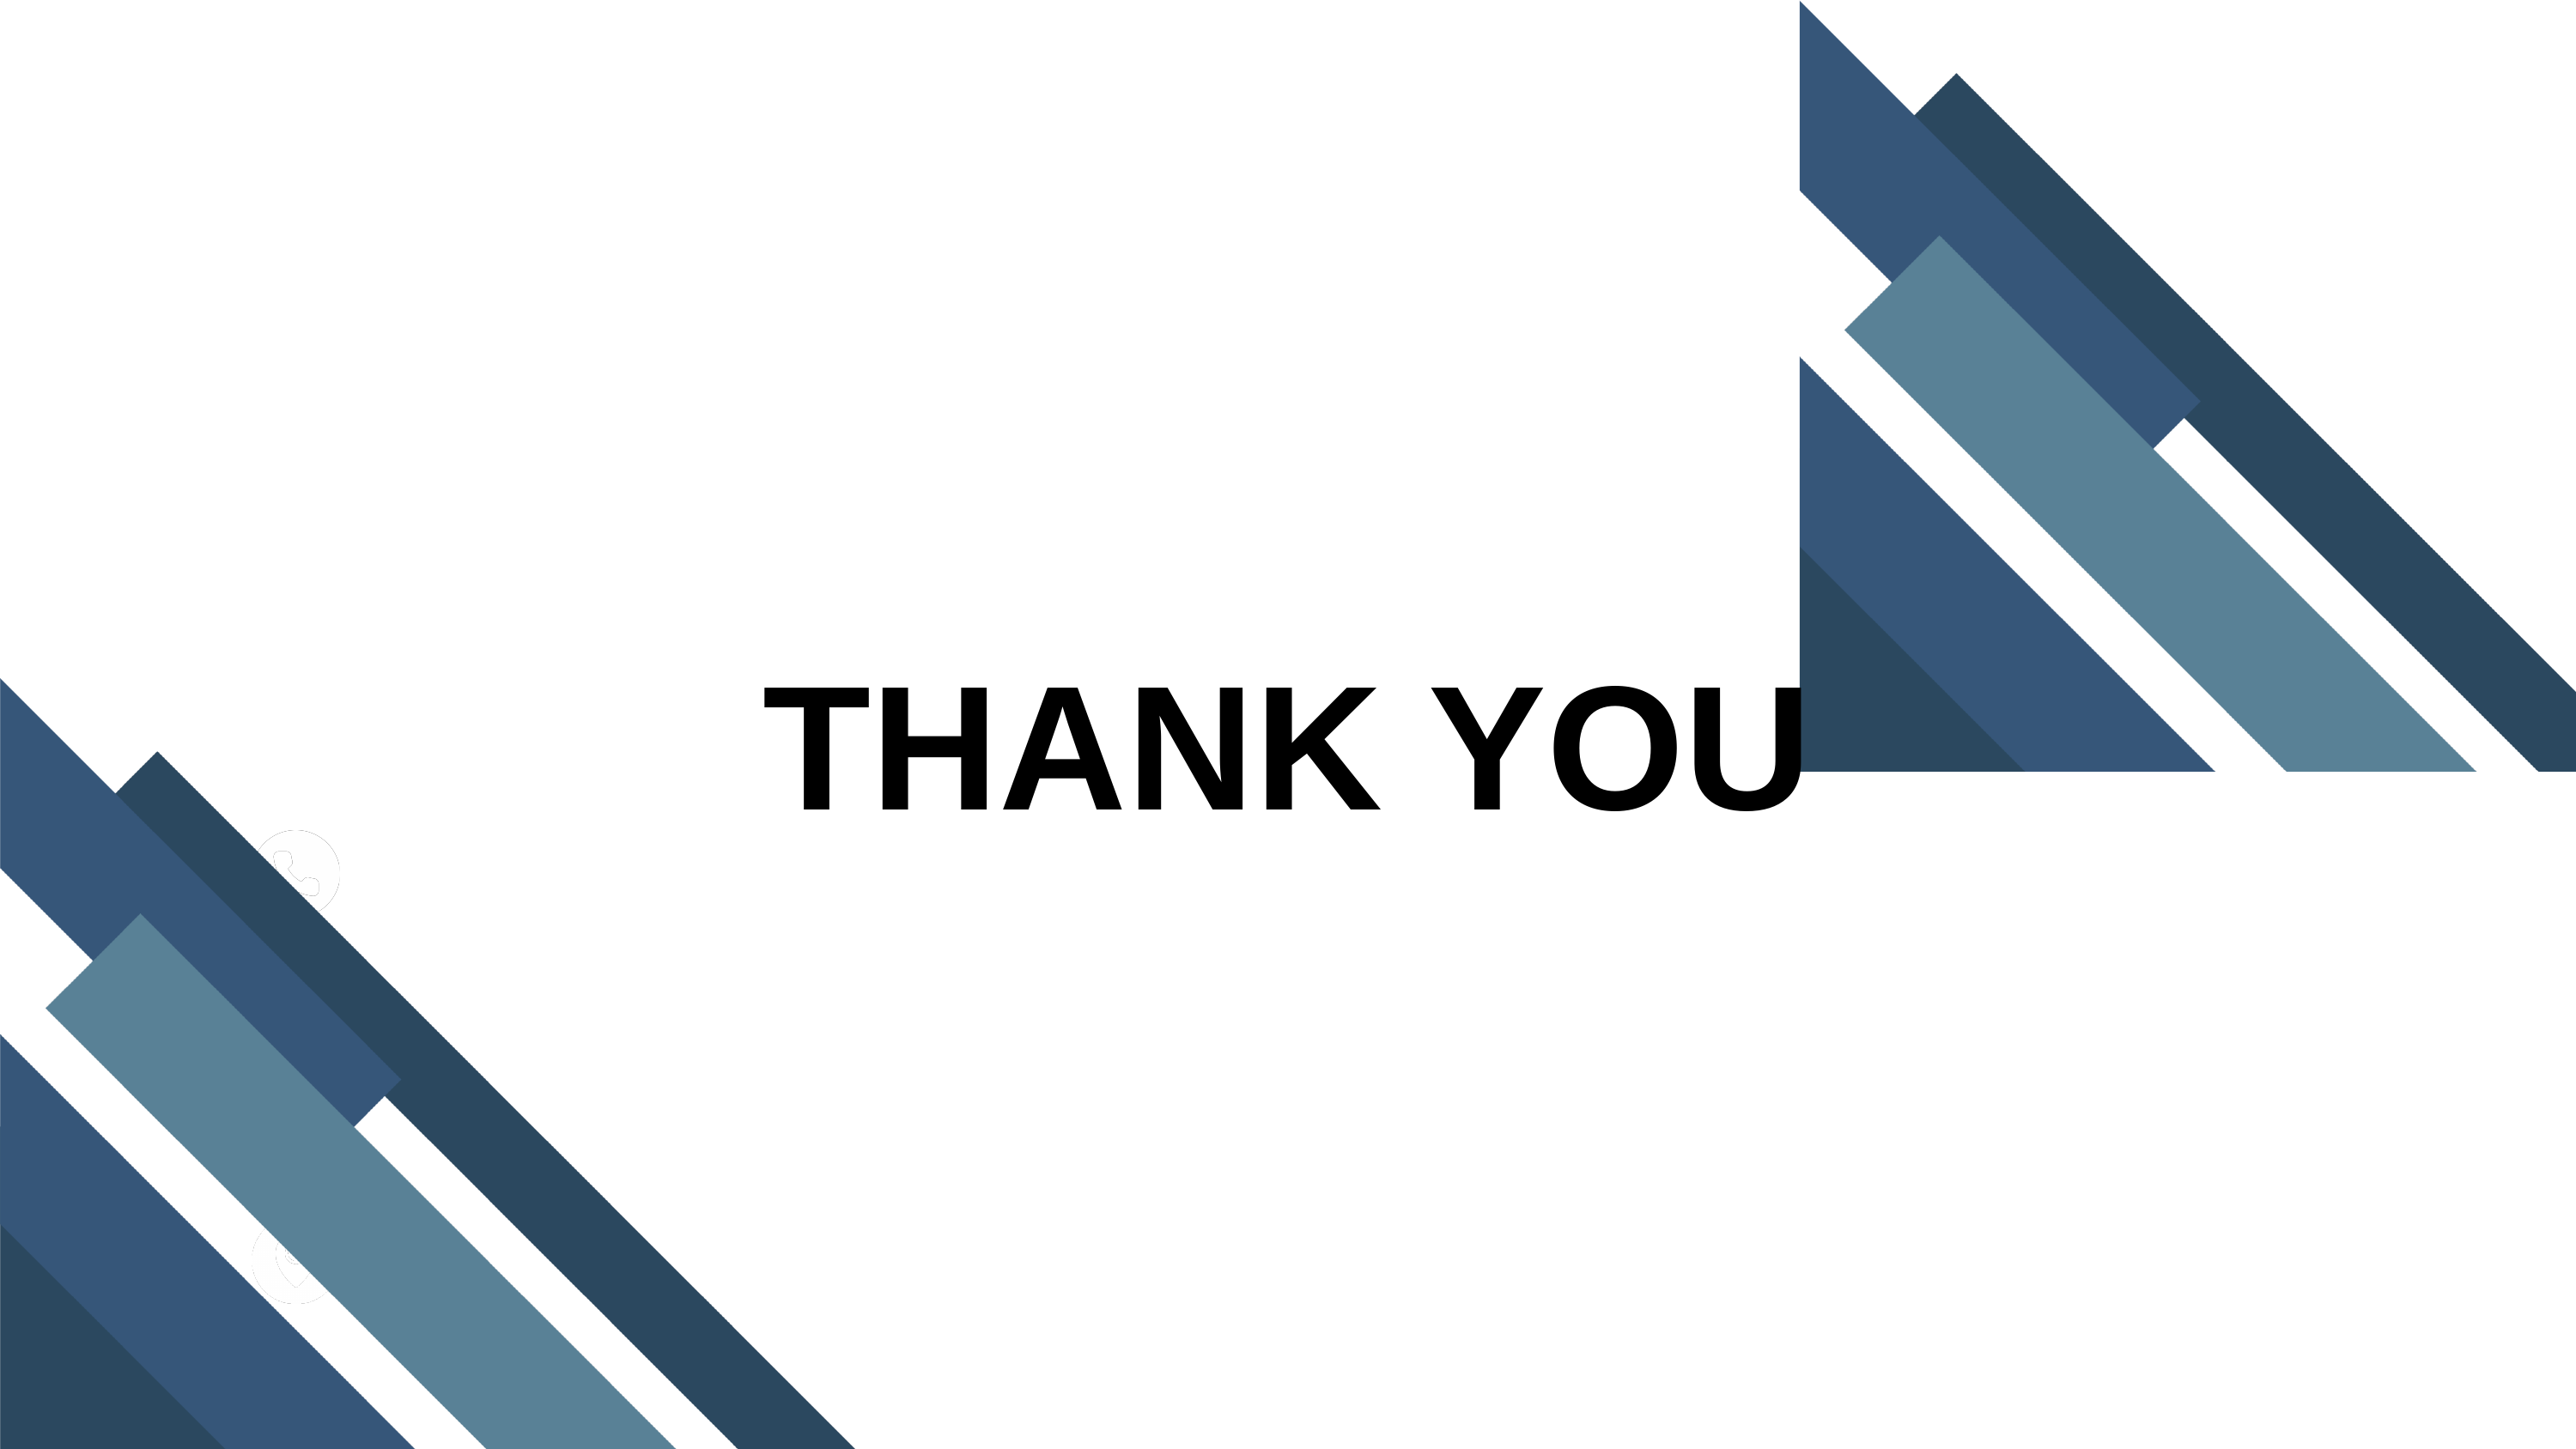

THANK YOU

+123 456 7890
www.reallygreatsite.com
hello@reallygreatsite.com

123 Anywhere ST., Any City